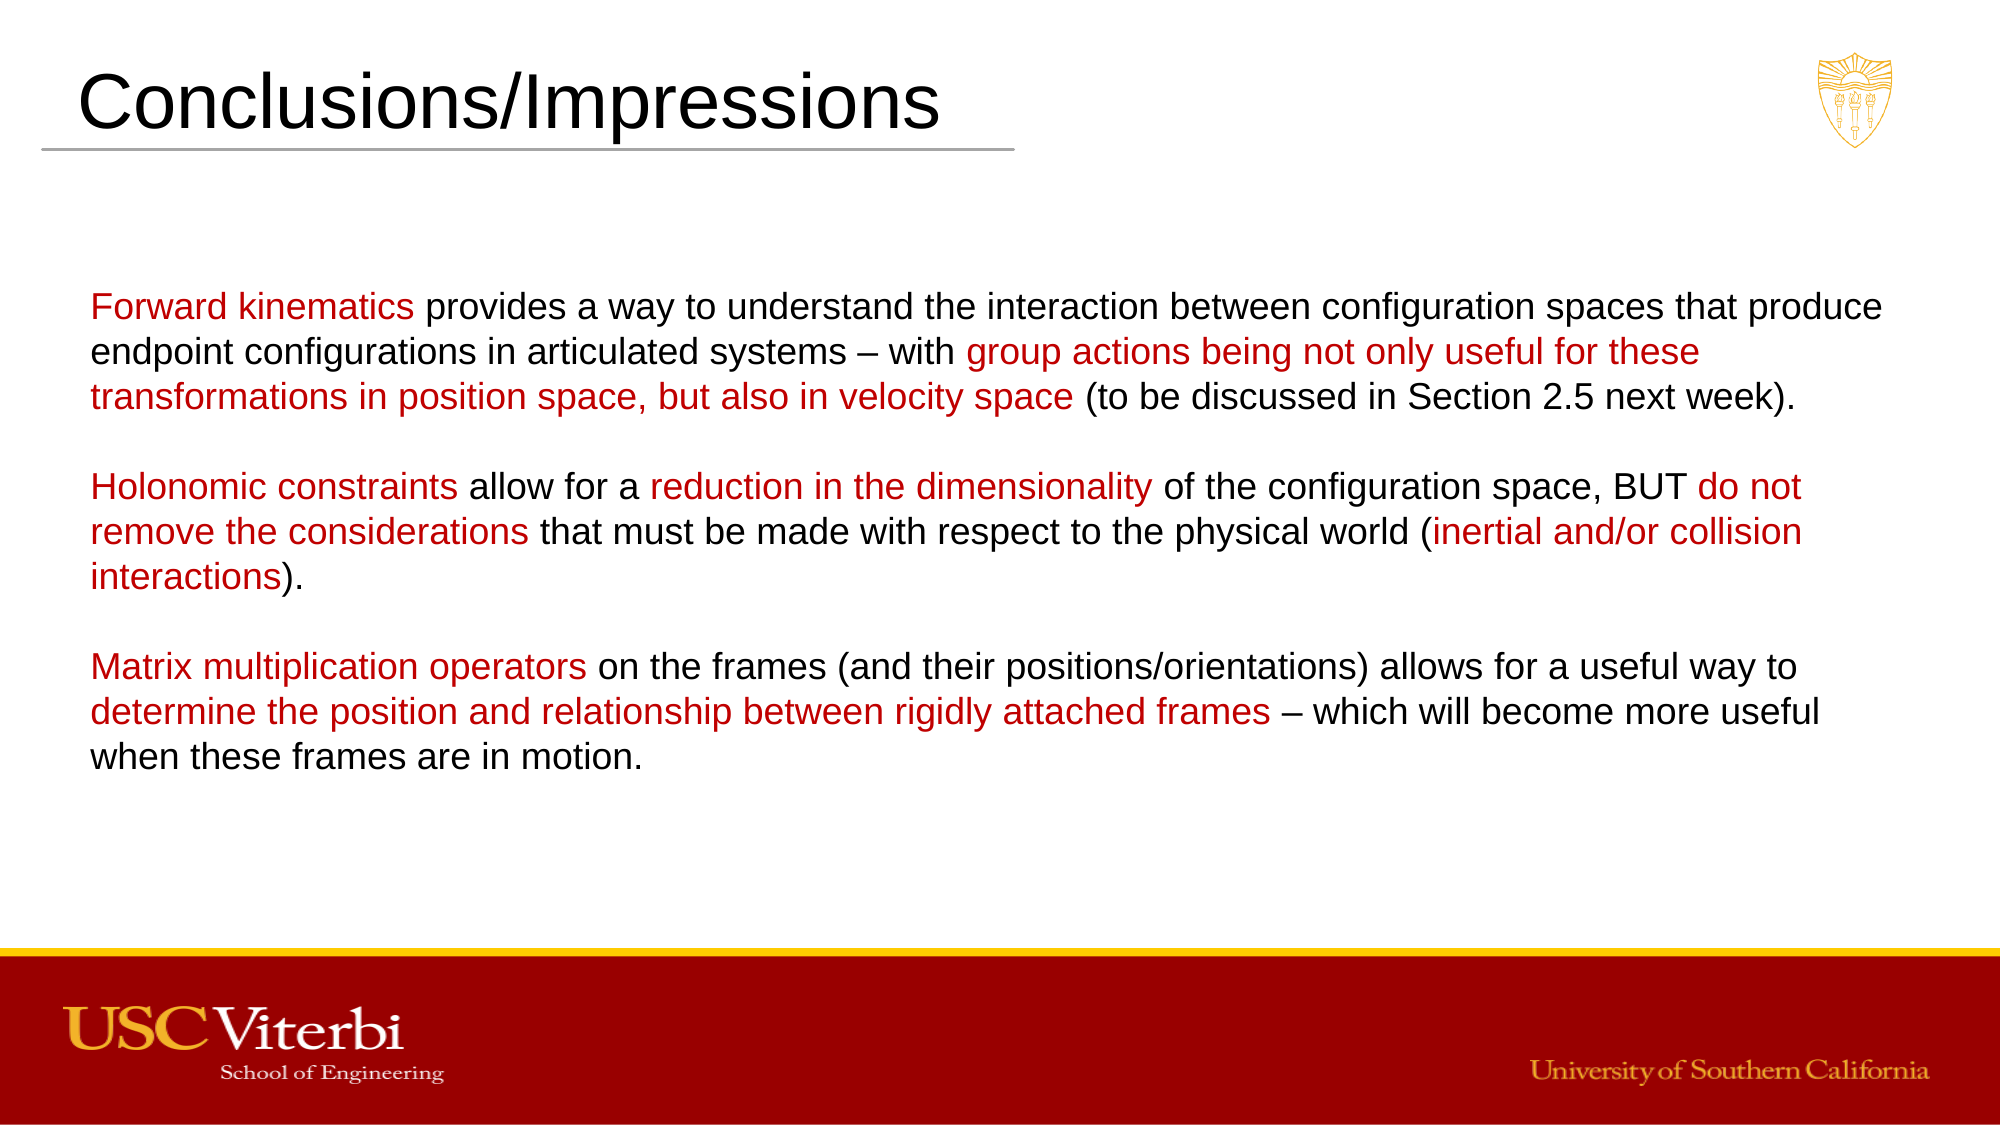

Conclusions/Impressions
Forward kinematics provides a way to understand the interaction between configuration spaces that produce endpoint configurations in articulated systems – with group actions being not only useful for these transformations in position space, but also in velocity space (to be discussed in Section 2.5 next week).

Holonomic constraints allow for a reduction in the dimensionality of the configuration space, BUT do not remove the considerations that must be made with respect to the physical world (inertial and/or collision interactions).

Matrix multiplication operators on the frames (and their positions/orientations) allows for a useful way to determine the position and relationship between rigidly attached frames – which will become more useful when these frames are in motion.